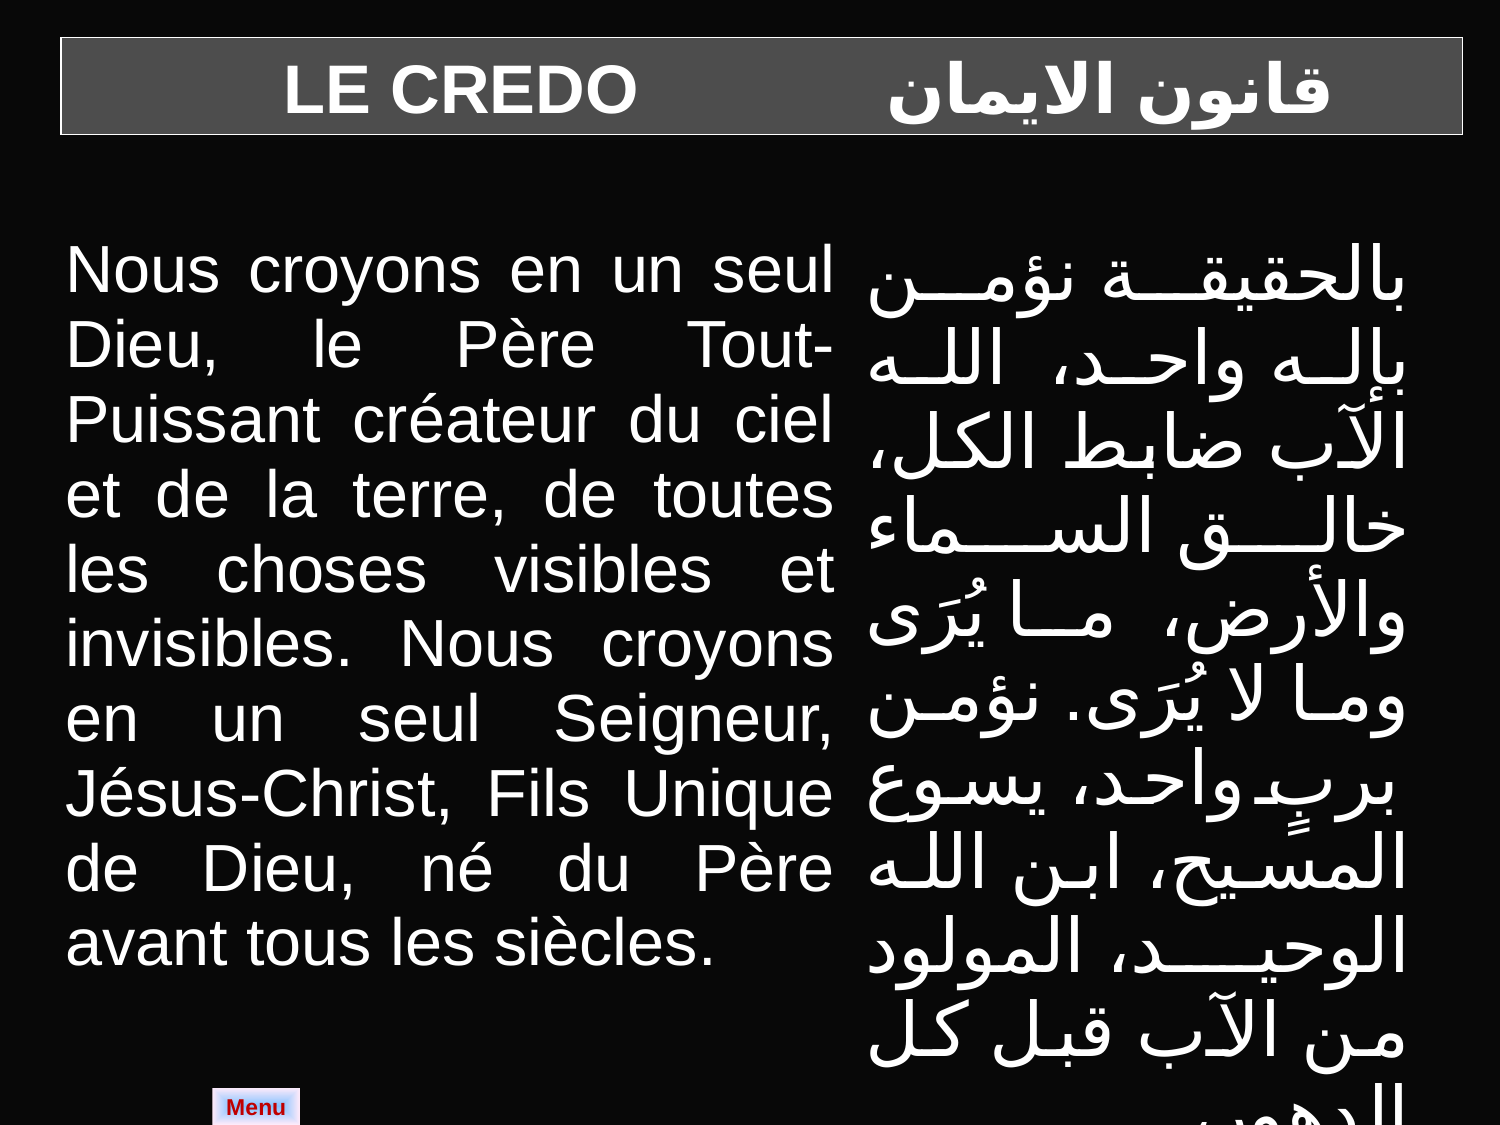

LE CREDO             قانون الايمان
| Nous croyons en un seul Dieu, le Père Tout-Puissant créateur du ciel et de la terre, de toutes les choses visibles et invisibles. Nous croyons en un seul Seigneur, Jésus-Christ, Fils Unique de Dieu, né du Père avant tous les siècles. | بالحقيقة نؤمن بإله واحد، الله الآب ضابط الكل، خالق السماء والأرض، ما يُرَى وما لا يُرَى. نؤمن بربٍ واحد، يسوع المسيح، ابن الله الوحيد، المولود من الآب قبل كل الدهور، |
| --- | --- |
Menu